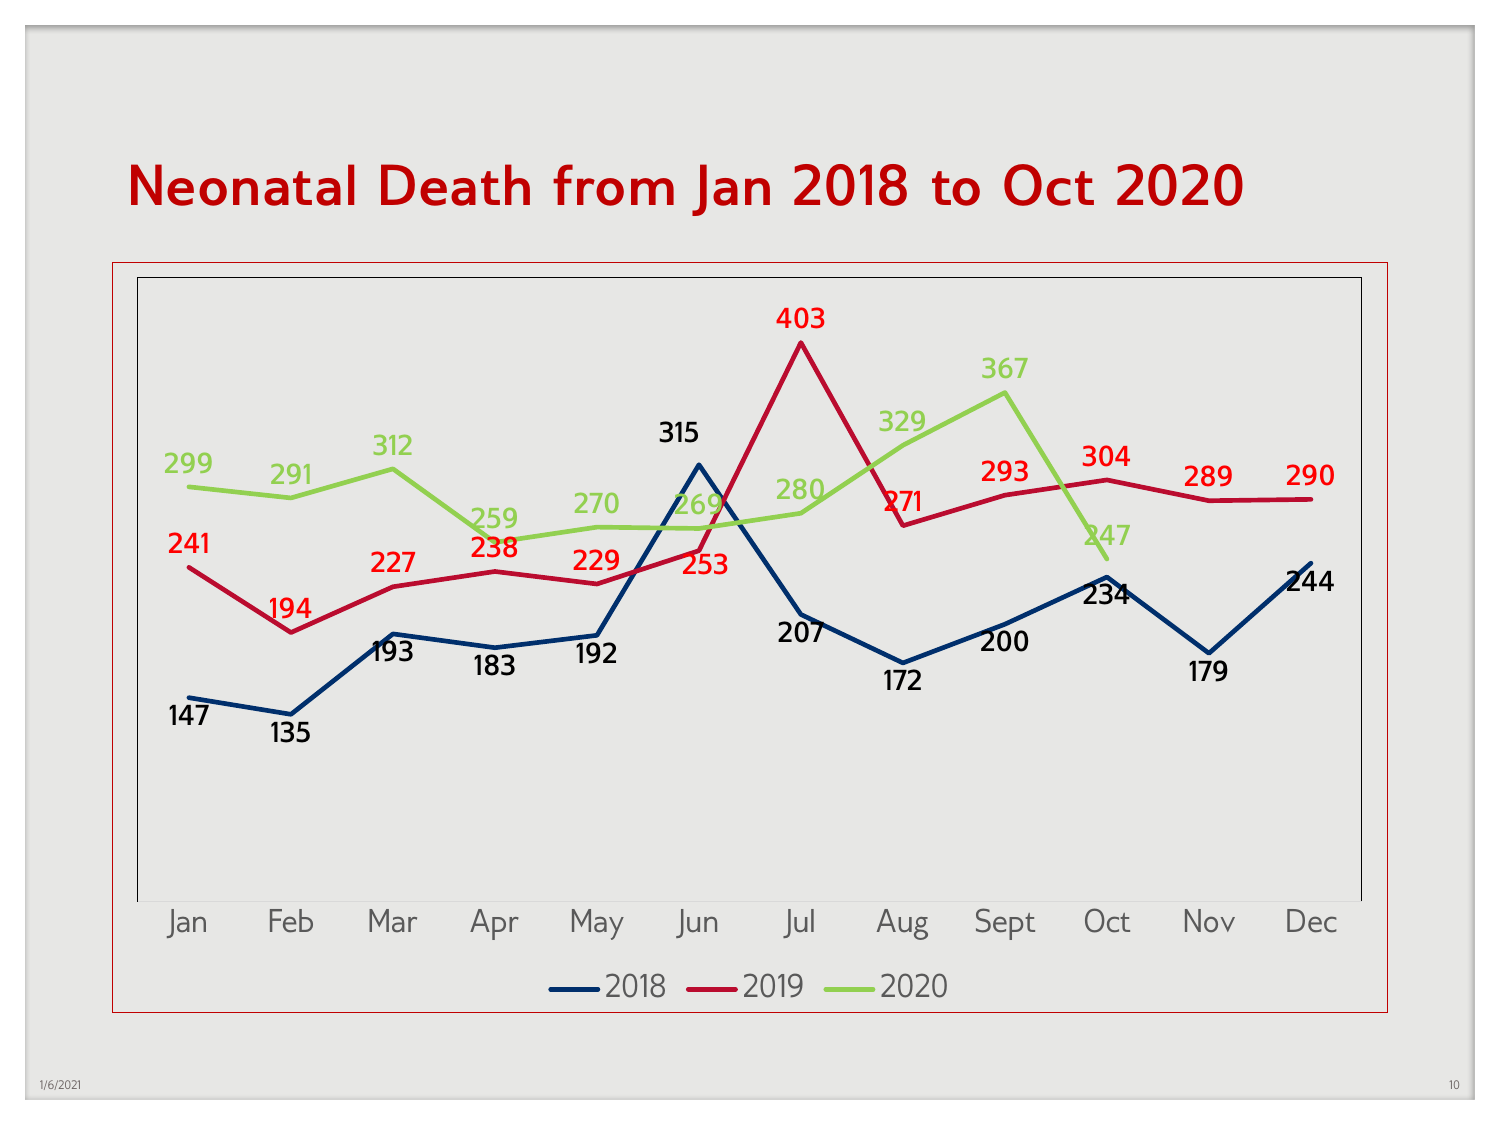

# Neonatal Death from Jan 2018 to Oct 2020

### Chart

| Category | 2018 | 2019 | 2020 |
|---|---|---|---|
| Jan | 147.0 | 241.0 | 299.0 |
| Feb | 135.0 | 194.0 | 291.0 |
| Mar | 193.0 | 227.0 | 312.0 |
| Apr | 183.0 | 238.0 | 259.0 |
| May | 192.0 | 229.0 | 270.0 |
| Jun | 315.0 | 253.0 | 269.0 |
| Jul | 207.0 | 403.0 | 280.0 |
| Aug | 172.0 | 271.0 | 329.0 |
| Sept | 200.0 | 293.0 | 367.0 |
| Oct | 234.0 | 304.0 | 247.0 |
| Nov | 179.0 | 289.0 | None |
| Dec | 244.0 | 290.0 | None |
1/6/2021
10